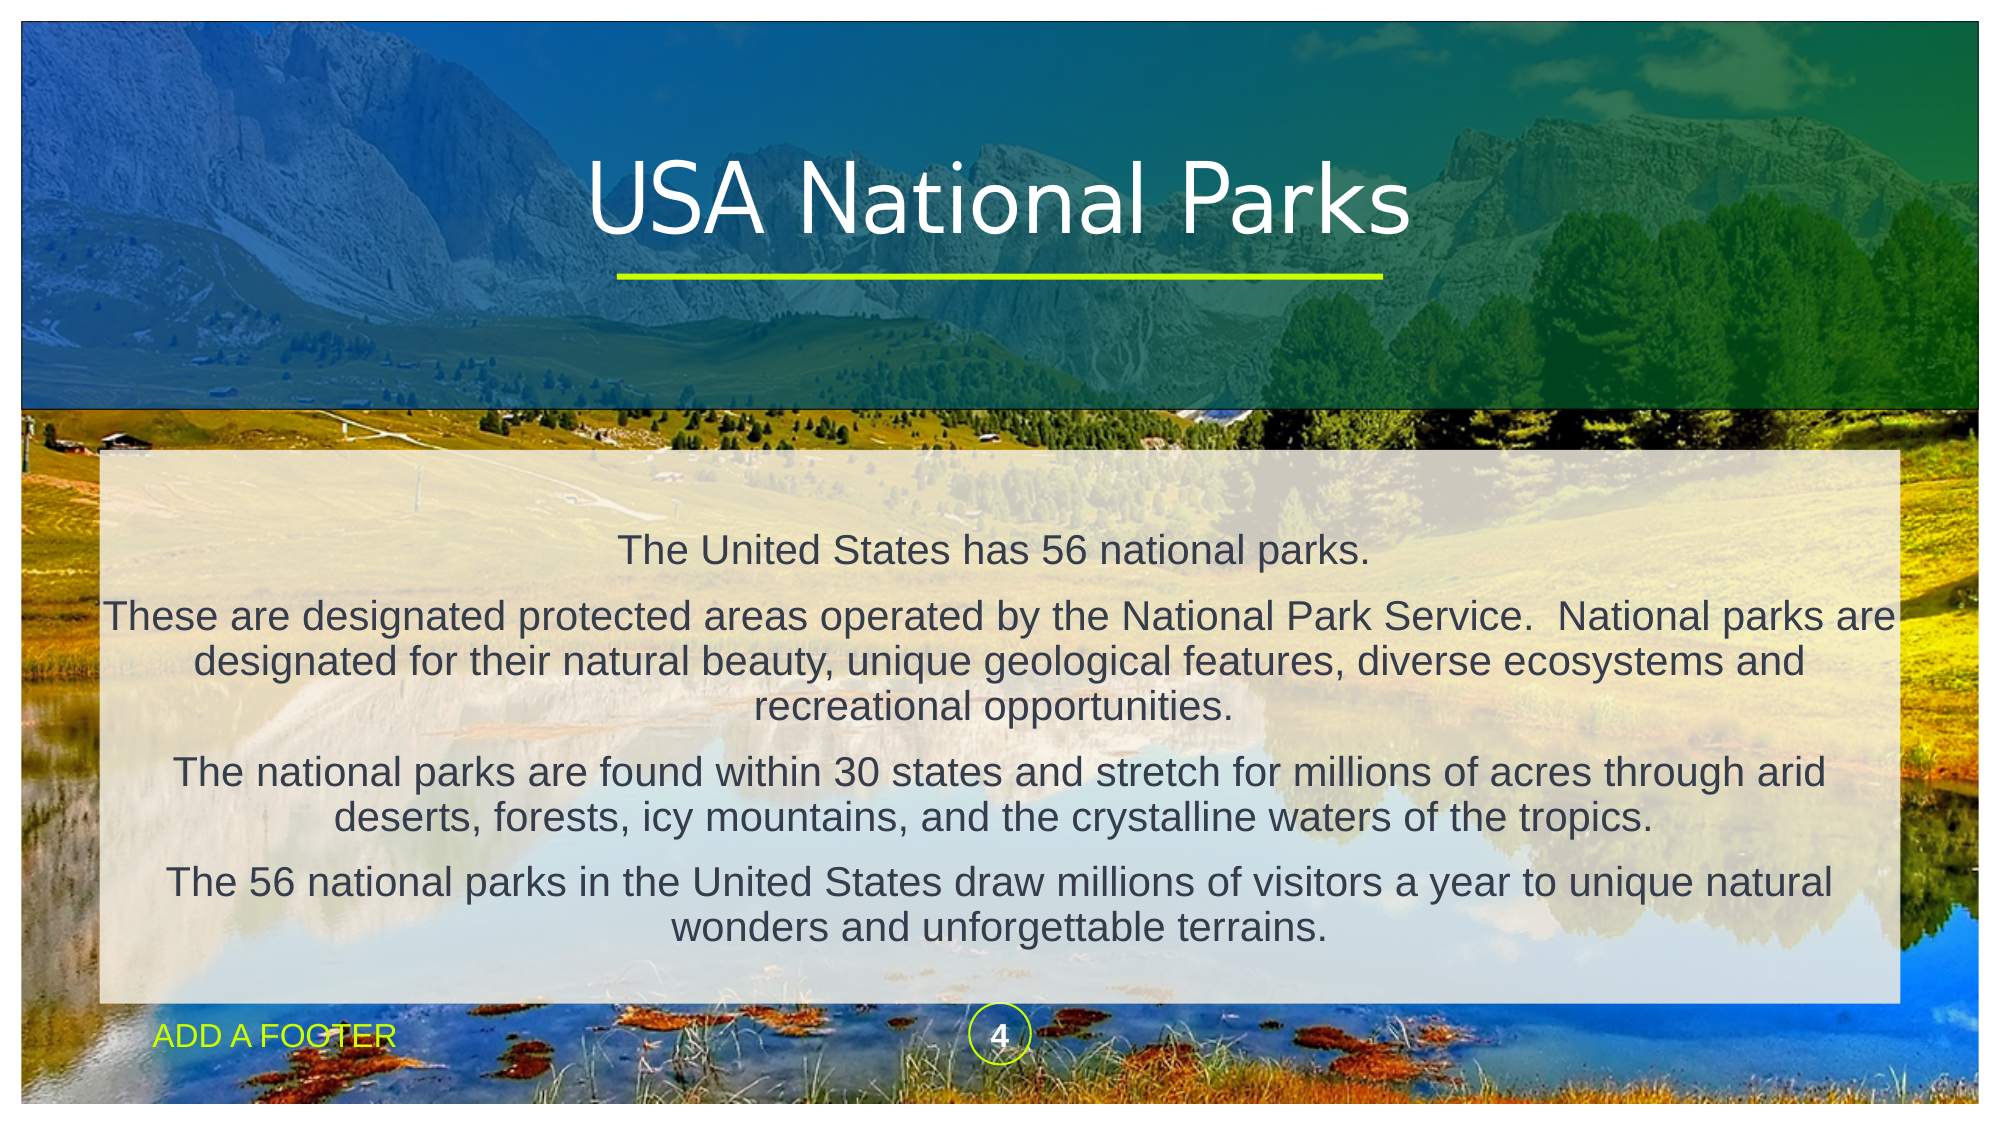

# USA National Parks

The United States has 56 national parks.
These are designated protected areas operated by the National Park Service.  National parks are designated for their natural beauty, unique geological features, diverse ecosystems and recreational opportunities.
The national parks are found within 30 states and stretch for millions of acres through arid deserts, forests, icy mountains, and the crystalline waters of the tropics.
The 56 national parks in the United States draw millions of visitors a year to unique natural wonders and unforgettable terrains.
ADD A FOOTER
4